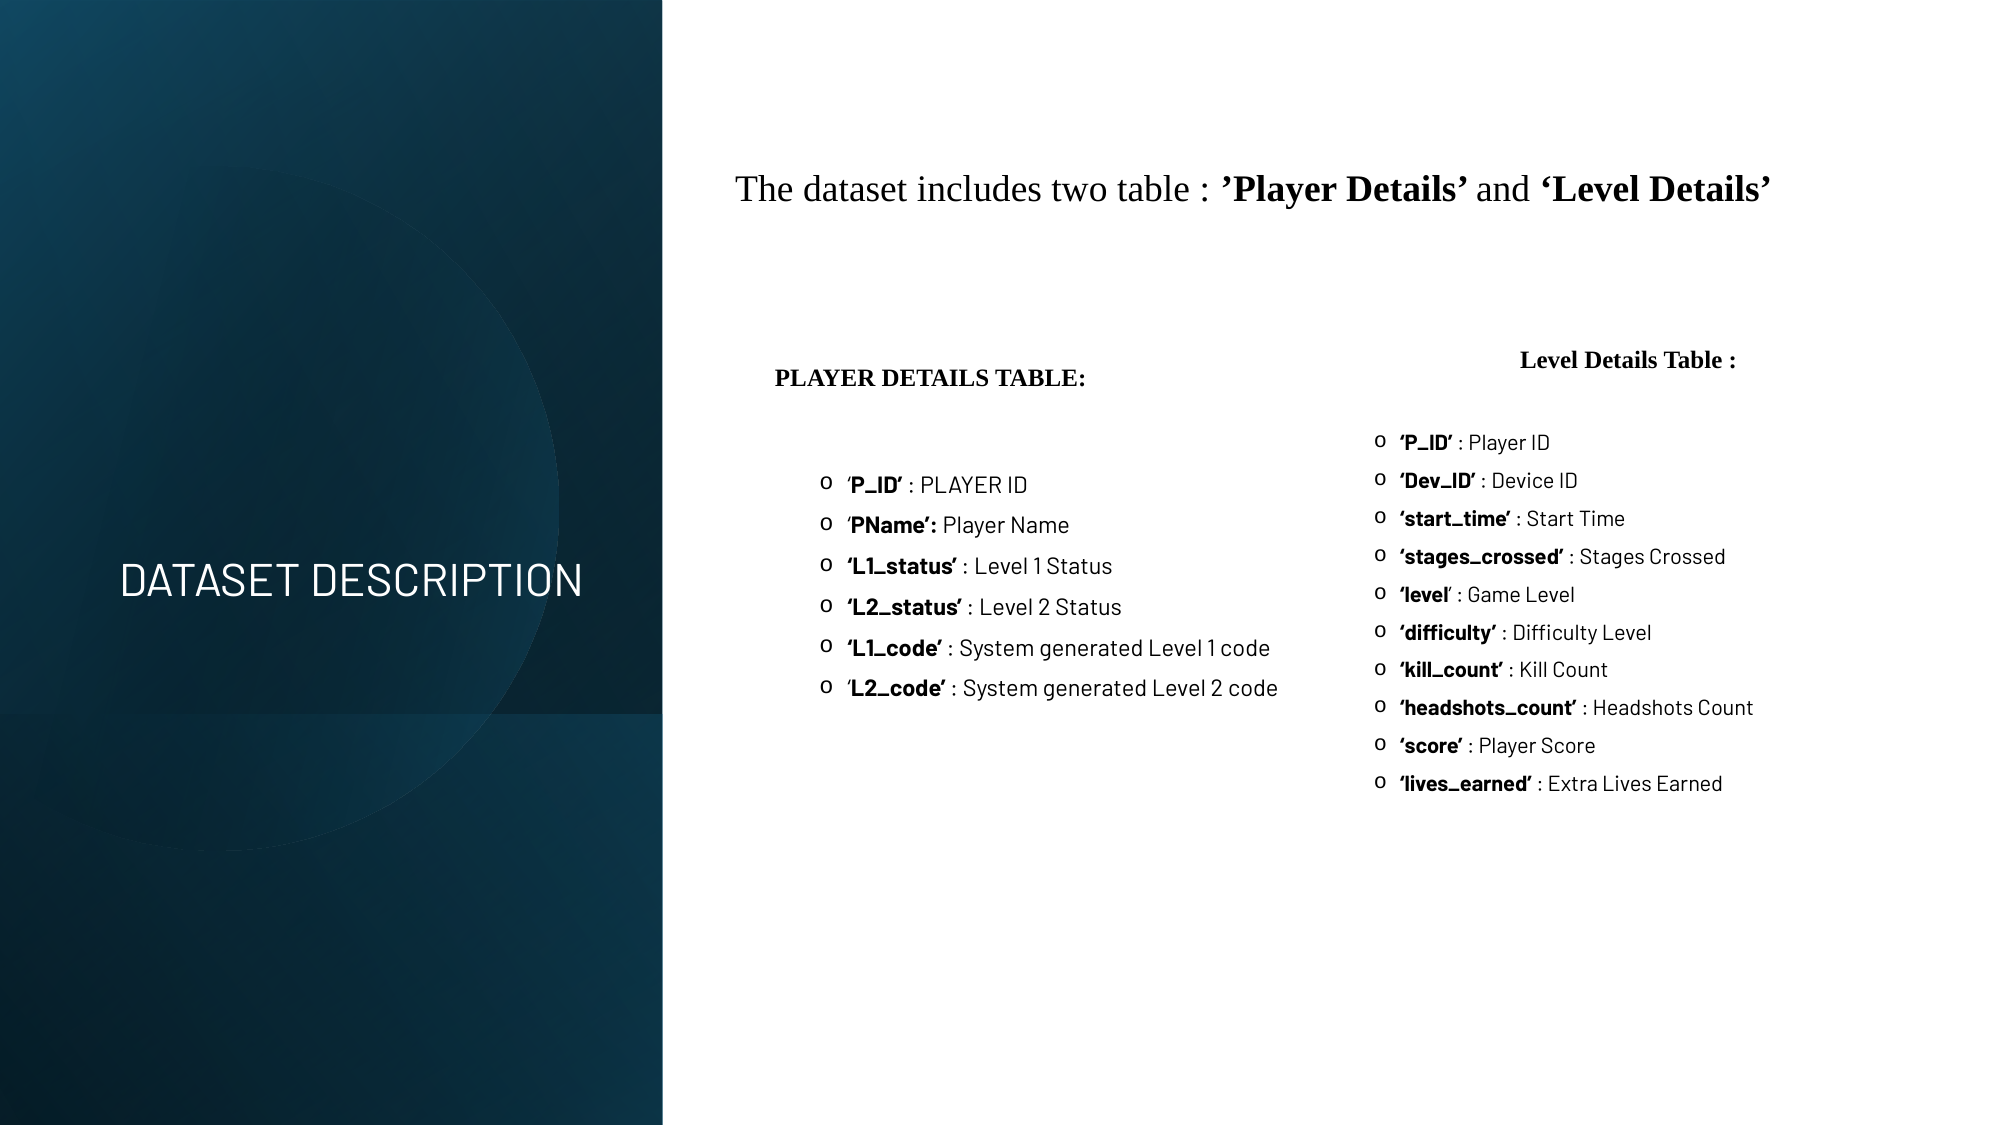

The dataset includes two table : ’Player Details’ and ‘Level Details’

# DATASET DESCRIPTION
Level Details Table :
PLAYER DETAILS TABLE:

‘P_ID’ : PLAYER ID
‘PName’: Player Name
‘L1_status’ : Level 1 Status
‘L2_status’ : Level 2 Status
‘L1_code’ : System generated Level 1 code
‘L2_code’ : System generated Level 2 code

‘P_ID’ : Player ID
‘Dev_ID’ : Device ID
‘start_time’ : Start Time
‘stages_crossed’ : Stages Crossed
‘level’ : Game Level
‘difficulty’ : Difficulty Level
‘kill_count’ : Kill Count
‘headshots_count’ : Headshots Count
‘score’ : Player Score
‘lives_earned’ : Extra Lives Earned